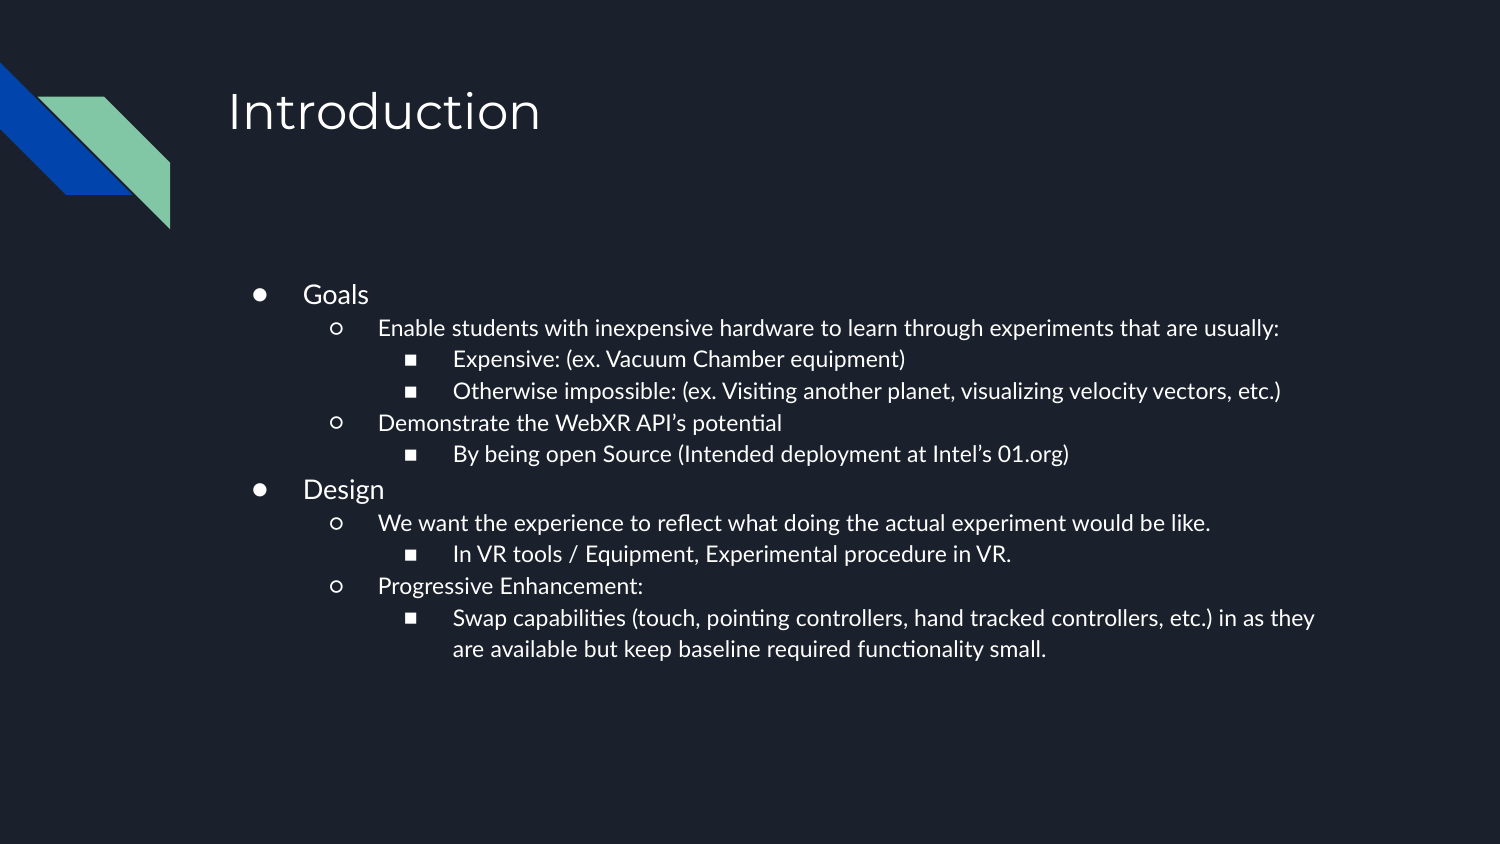

# Introduction
Goals
Enable students with inexpensive hardware to learn through experiments that are usually:
Expensive: (ex. Vacuum Chamber equipment)
Otherwise impossible: (ex. Visiting another planet, visualizing velocity vectors, etc.)
Demonstrate the WebXR API’s potential
By being open Source (Intended deployment at Intel’s 01.org)
Design
We want the experience to reflect what doing the actual experiment would be like.
In VR tools / Equipment, Experimental procedure in VR.
Progressive Enhancement:
Swap capabilities (touch, pointing controllers, hand tracked controllers, etc.) in as they are available but keep baseline required functionality small.